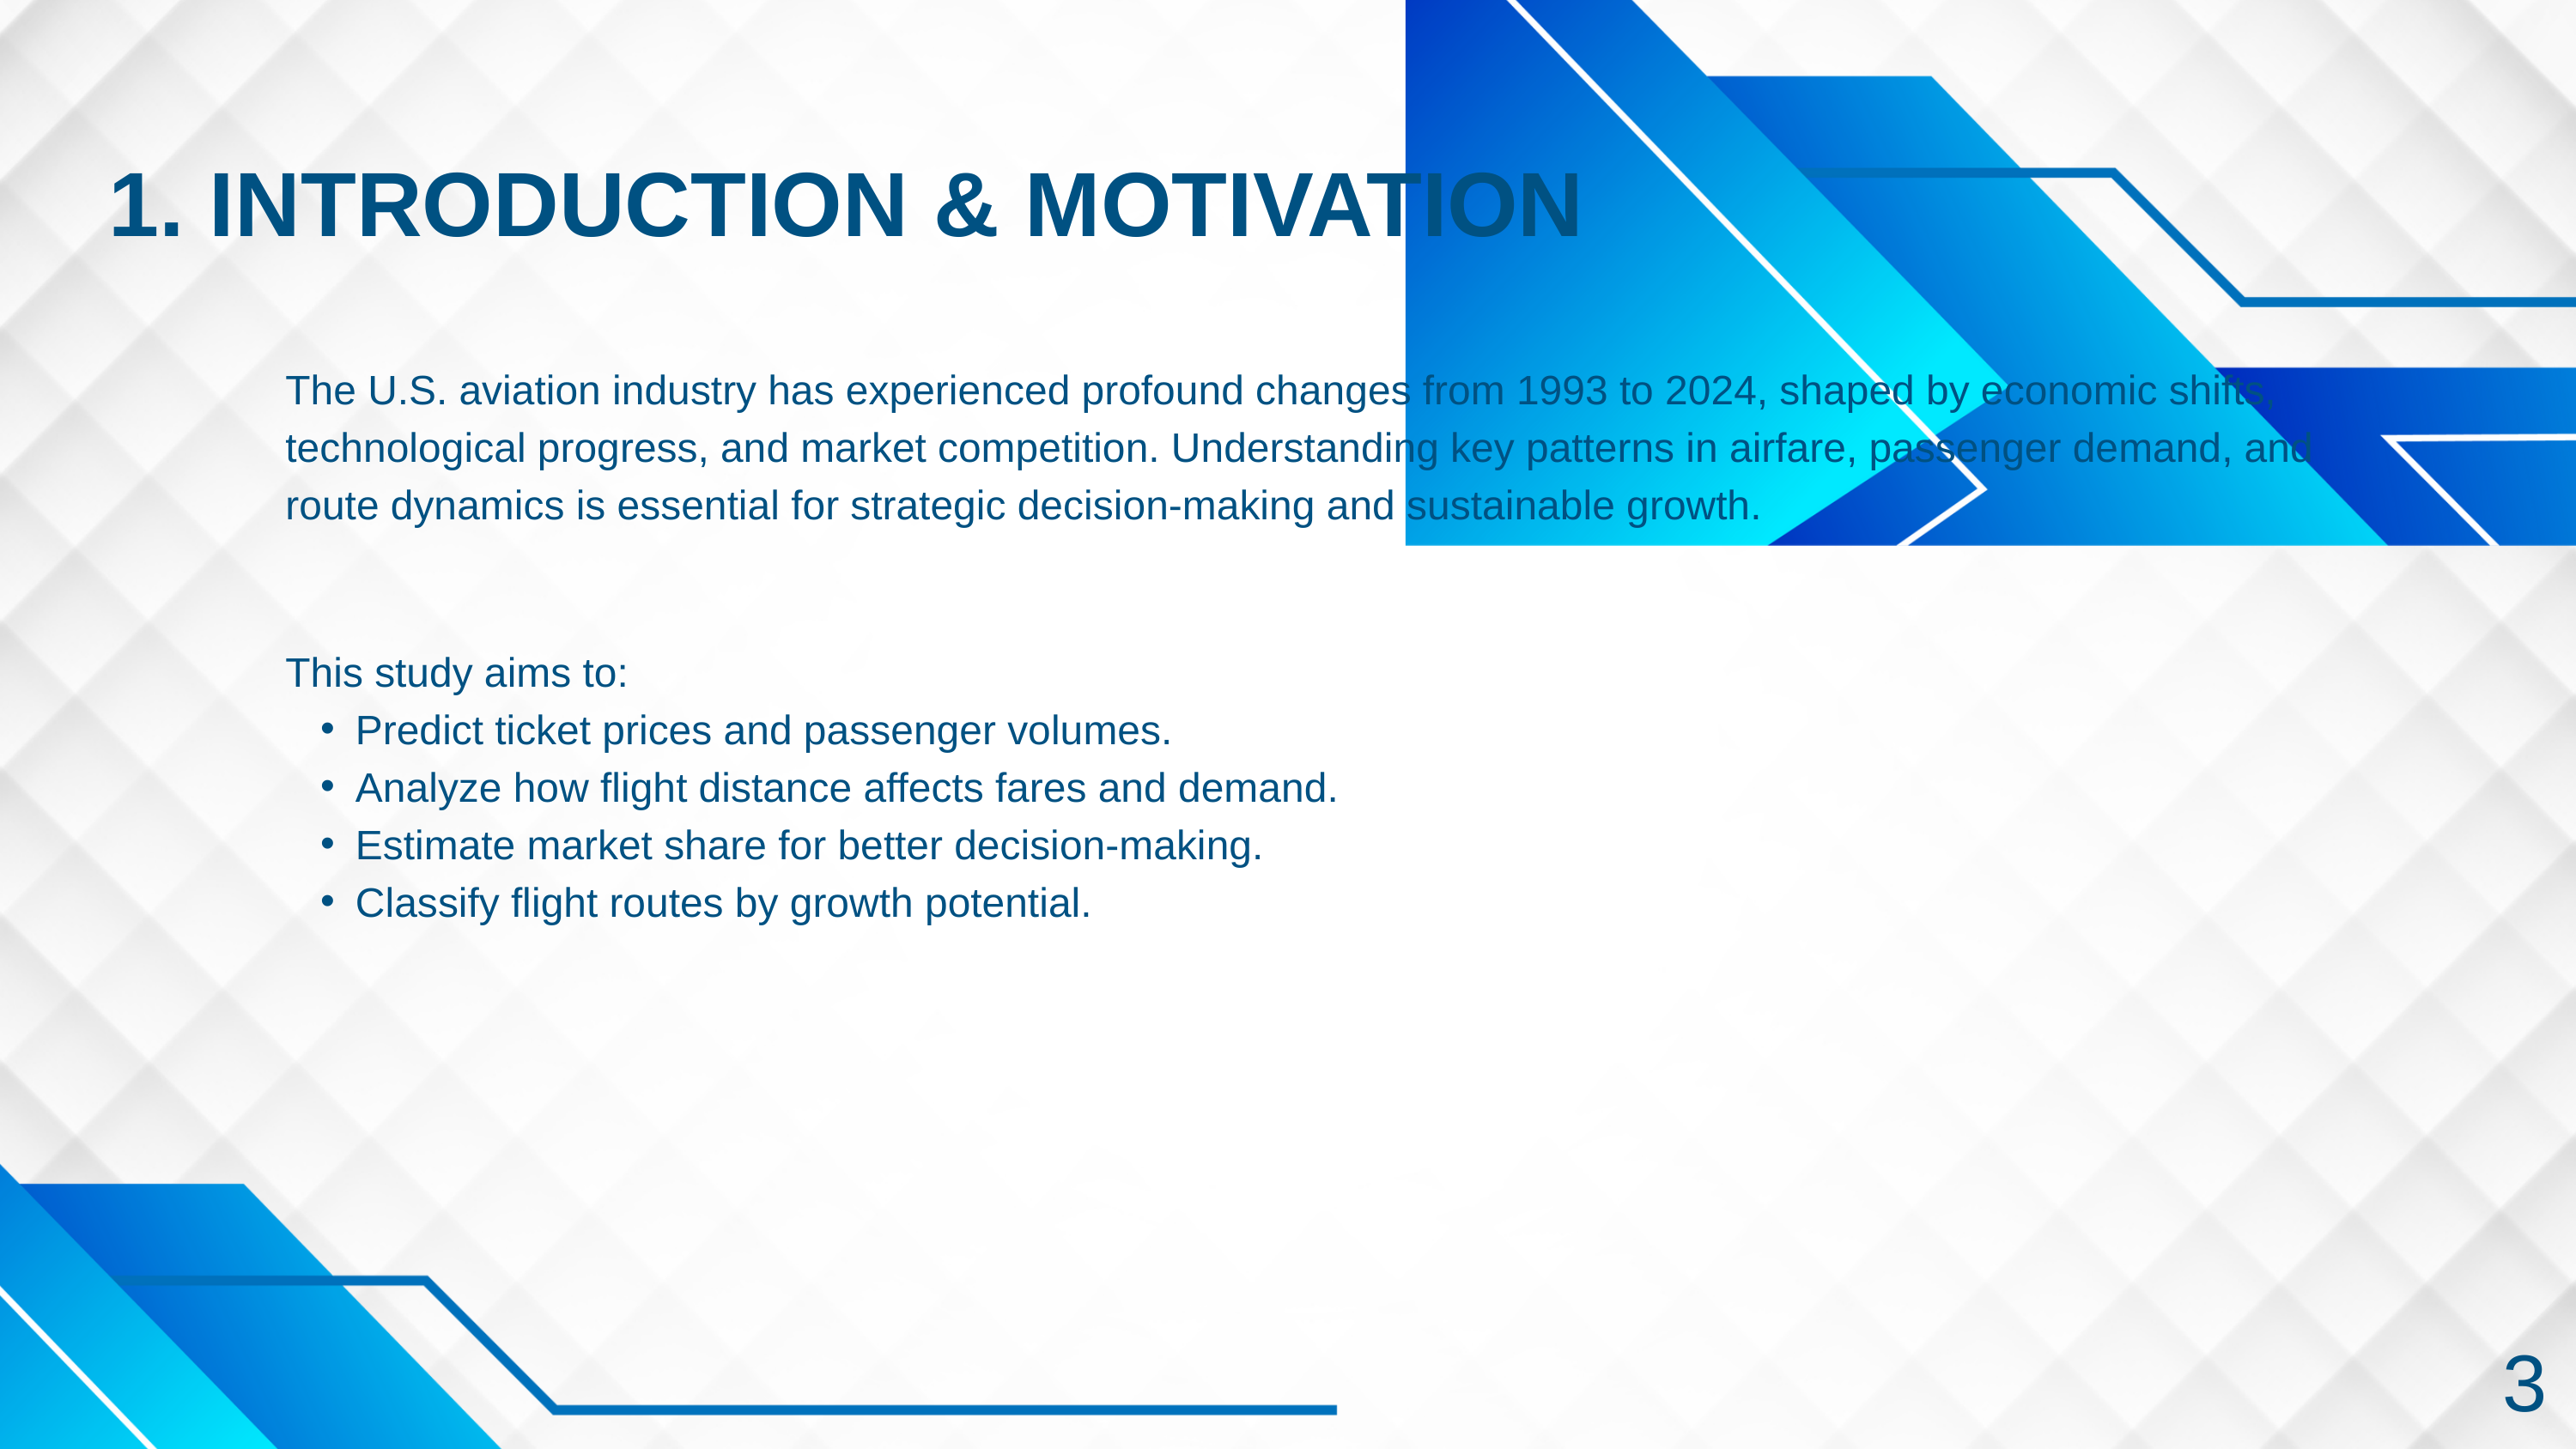

| Lorem ipsum dolor sit amet, consectetur adipiscing elit. Phasellus et iaculis mauris. Nam in facilisis lacus. Pellentesque dapibus diam erat, id tincidunt massa cursus eu. Vestibulum at eleifend nunc. Aenean pulvinar gravida bibendum. Phasellus auctor nunc sit amet sem tincidunt, tincidunt feugiat quam vestibulum. Fusce luctus ultrices congue. Pellentesque aliquet erat vel tempor scelerisque. Maecenas sed posuere ex. Ut id tempor neque. Integer in ante placerat, lacinia tortor a, efficitur nulla. Proin posuere quam a nulla eleifend, id pharetra neque pellentesque. Vivamus faucibus aliquet ante fermentum volutpat. | Lorem ipsum dolor sit amet, consectetur adipiscing elit. Phasellus et iaculis mauris. Nam in facilisis lacus. Pellentesque dapibus diam erat, id tincidunt massa cursus eu. Vestibulum at eleifend nunc. Aenean pulvinar gravida bibendum. Phasellus auctor nunc sit amet sem tincidunt, tincidunt feugiat quam vestibulum. Fusce luctus ultrices congue. Pellentesque aliquet erat vel tempor scelerisque. Maecenas sed posuere ex. Ut id tempor neque. Integer in ante placerat, lacinia tortor a, efficitur nulla. Proin posuere quam a nulla eleifend, id pharetra neque pellentesque. Vivamus faucibus aliquet ante fermentum volutpat. | Lorem ipsum dolor sit amet, consectetur adipiscing elit. Phasellus et iaculis mauris. Nam in facilisis lacus. Pellentesque dapibus diam erat, id tincidunt massa cursus eu. Vestibulum at eleifend nunc. Aenean pulvinar gravida bibendum. Phasellus auctor nunc sit amet sem tincidunt, tincidunt feugiat quam vestibulum. Fusce luctus ultrices congue. Pellentesque aliquet erat vel tempor scelerisque. Maecenas sed posuere ex. Ut id tempor neque. Integer in ante placerat, lacinia tortor a, efficitur nulla. Proin posuere quam a nulla eleifend, id pharetra neque pellentesque. Vivamus faucibus aliquet ante fermentum volutpat. | Lorem ipsum dolor sit amet, consectetur adipiscing elit. Phasellus et iaculis mauris. Nam in facilisis lacus. Pellentesque dapibus diam erat, id tincidunt massa cursus eu. Vestibulum at eleifend nunc. Aenean pulvinar gravida bibendum. Phasellus auctor nunc sit amet sem tincidunt, tincidunt feugiat quam vestibulum. Fusce luctus ultrices congue. Pellentesque aliquet erat vel tempor scelerisque. Maecenas sed posuere ex. Ut id tempor neque. Integer in ante placerat, lacinia tortor a, efficitur nulla. Proin posuere quam a nulla eleifend, id pharetra neque pellentesque. Vivamus faucibus aliquet ante fermentum volutpat. | Lorem ipsum dolor sit amet, consectetur adipiscing elit. Phasellus et iaculis mauris. Nam in facilisis lacus. Pellentesque dapibus diam erat, id tincidunt massa cursus eu. Vestibulum at eleifend nunc. Aenean pulvinar gravida bibendum. Phasellus auctor nunc sit amet sem tincidunt, tincidunt feugiat quam vestibulum. Fusce luctus ultrices congue. Pellentesque aliquet erat vel tempor scelerisque. Maecenas sed posuere ex. Ut id tempor neque. Integer in ante placerat, lacinia tortor a, efficitur nulla. Proin posuere quam a nulla eleifend, id pharetra neque pellentesque. Vivamus faucibus aliquet ante fermentum volutpat. | Lorem ipsum dolor sit amet, consectetur adipiscing elit. Phasellus et iaculis mauris. Nam in facilisis lacus. Pellentesque dapibus diam erat, id tincidunt massa cursus eu. Vestibulum at eleifend nunc. Aenean pulvinar gravida bibendum. Phasellus auctor nunc sit amet sem tincidunt, tincidunt feugiat quam vestibulum. Fusce luctus ultrices congue. Pellentesque aliquet erat vel tempor scelerisque. Maecenas sed posuere ex. Ut id tempor neque. Integer in ante placerat, lacinia tortor a, efficitur nulla. Proin posuere quam a nulla eleifend, id pharetra neque pellentesque. Vivamus faucibus aliquet ante fermentum volutpat. |
| --- | --- | --- | --- | --- | --- |

1. INTRODUCTION & MOTIVATION
The U.S. aviation industry has experienced profound changes from 1993 to 2024, shaped by economic shifts, technological progress, and market competition. Understanding key patterns in airfare, passenger demand, and route dynamics is essential for strategic decision-making and sustainable growth.
This study aims to:
Predict ticket prices and passenger volumes.
Analyze how flight distance affects fares and demand.
Estimate market share for better decision-making.
Classify flight routes by growth potential.

3